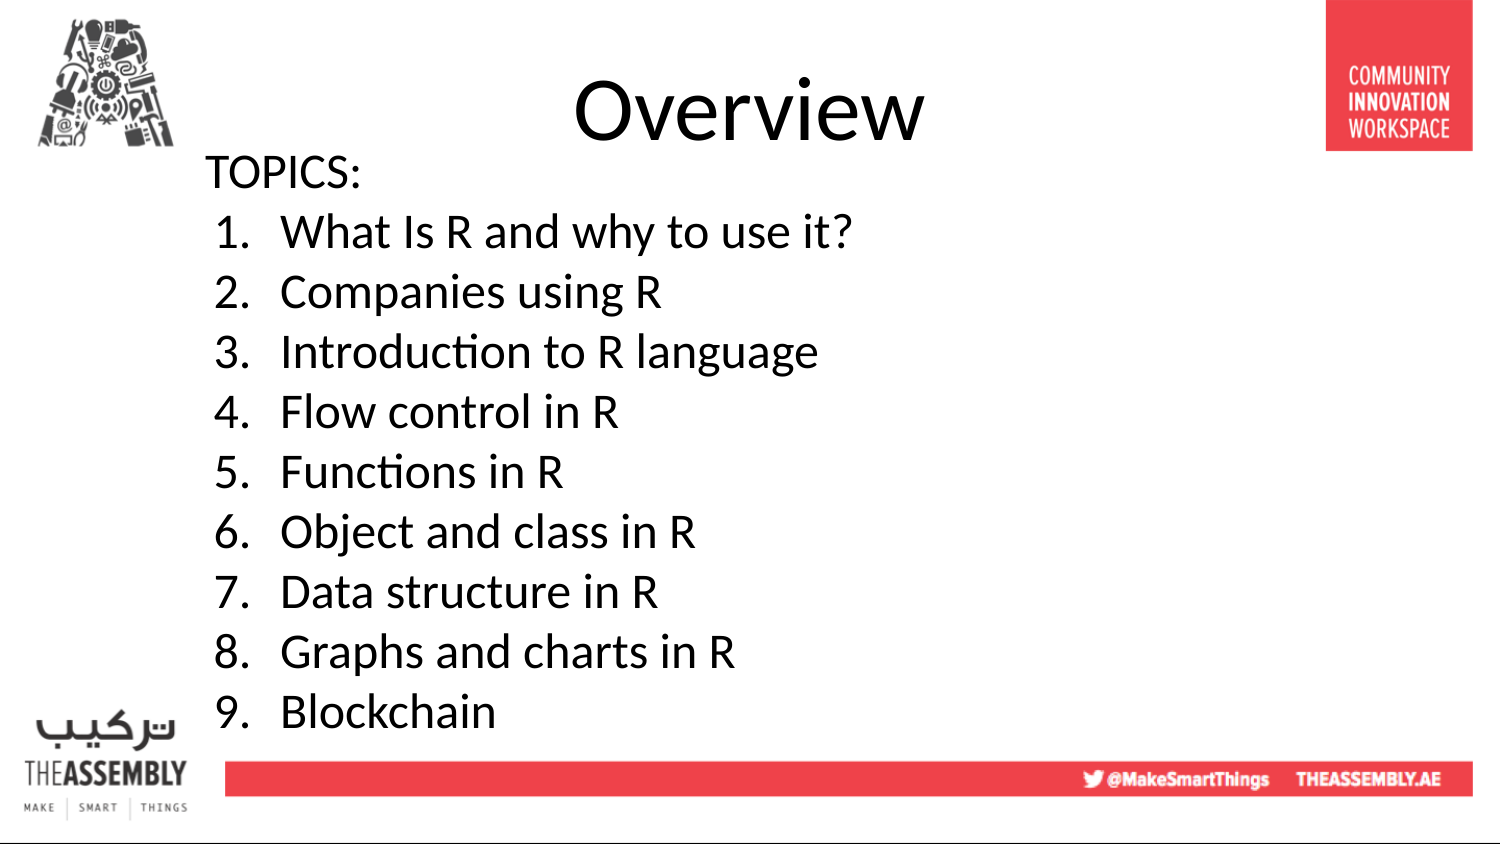

Overview
TOPICS:
What Is R and why to use it?
Companies using R
Introduction to R language
Flow control in R
Functions in R
Object and class in R
Data structure in R
Graphs and charts in R
Blockchain